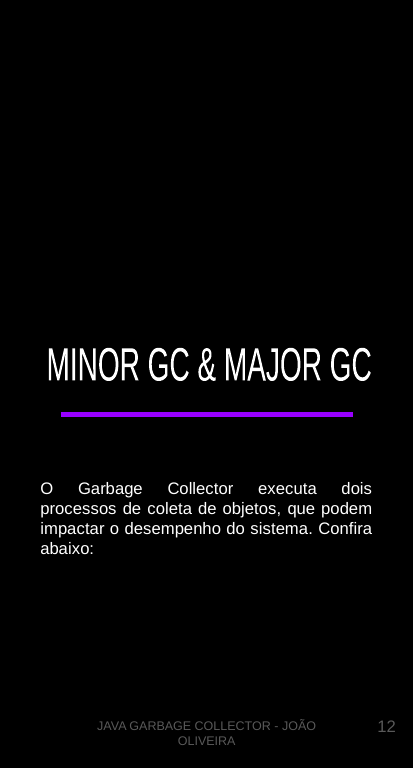

05
MINOR GC & MAJOR GC
MINOR GC & MAJOR GC
O Garbage Collector executa dois processos de coleta de objetos, que podem impactar o desempenho do sistema. Confira abaixo:
12
JAVA GARBAGE COLLECTOR - JOÃO OLIVEIRA